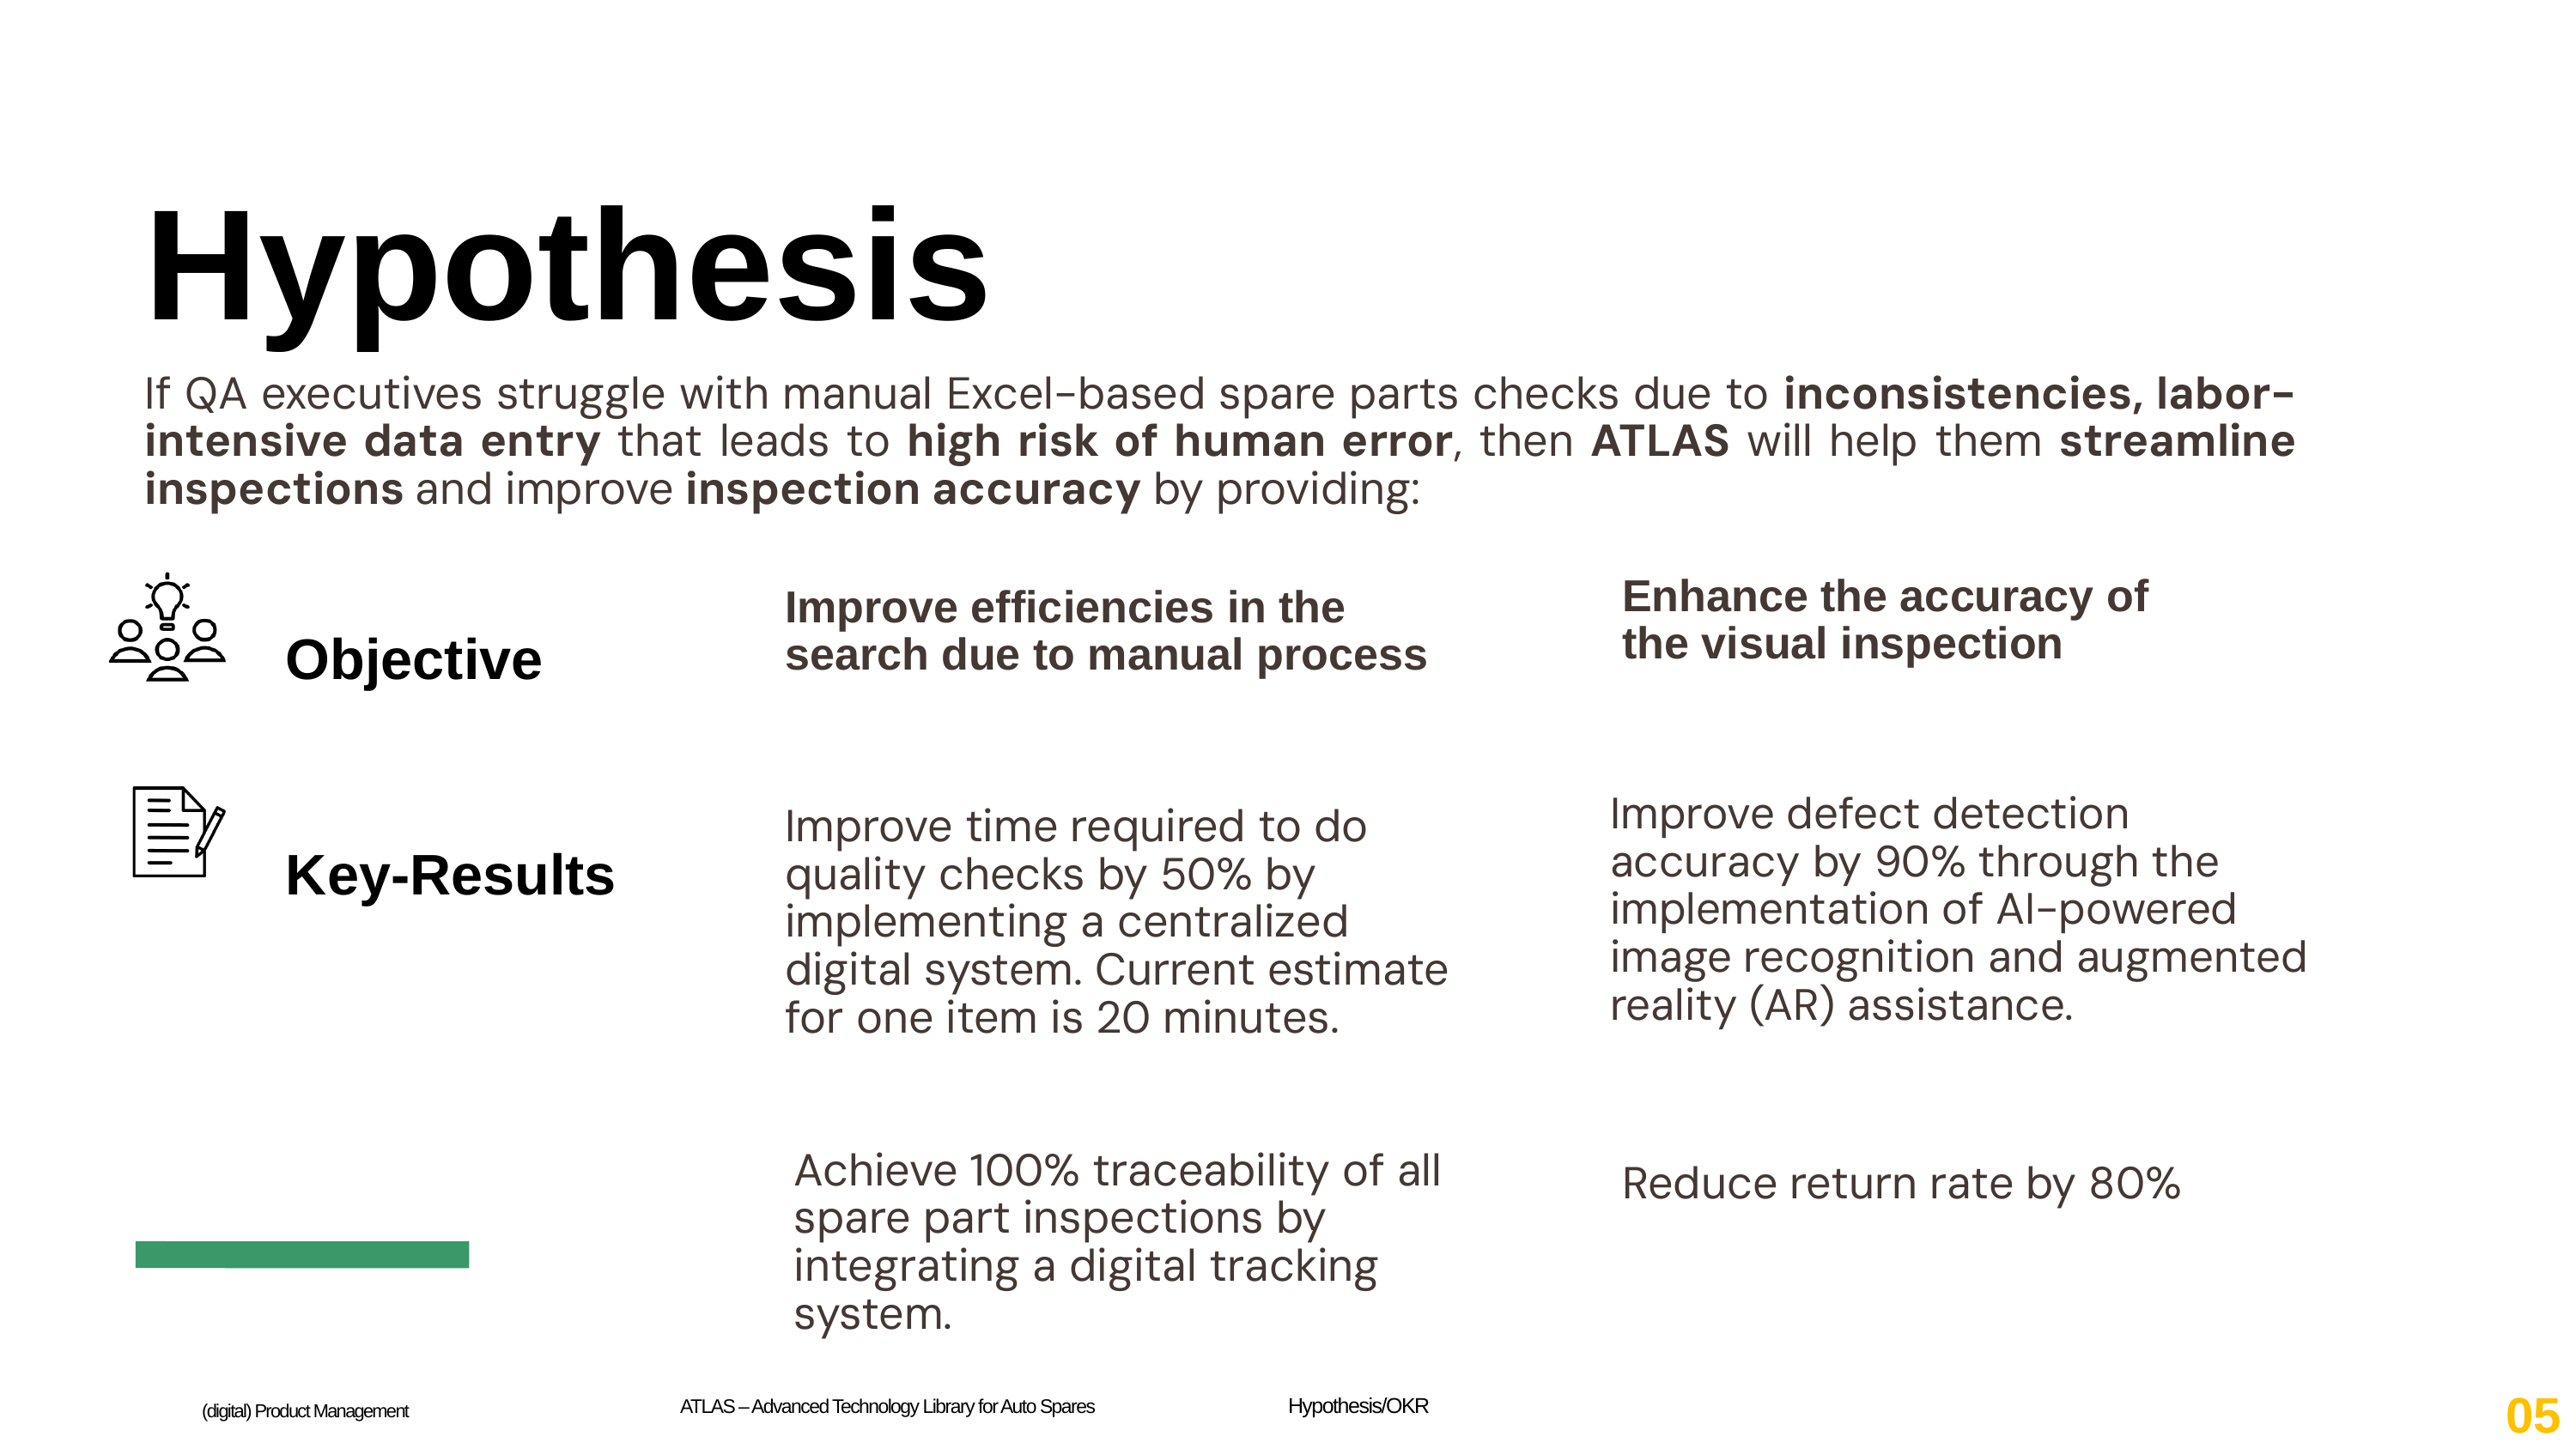

Hypothesis
If QA executives struggle with manual Excel-based spare parts checks due to inconsistencies, labor-intensive data entry that leads to high risk of human error, then ATLAS will help them streamline inspections and improve inspection accuracy by providing:
Objective

Enhance the accuracy of the visual inspection
Improve efficiencies in the search due to manual process
Key-Results

Improve defect detection accuracy by 90% through the implementation of AI-powered image recognition and augmented reality (AR) assistance.
Improve time required to do quality checks by 50% by implementing a centralized digital system. Current estimate for one item is 20 minutes.

Achieve 100% traceability of all spare part inspections by integrating a digital tracking system.
Reduce return rate by 80%

Hypothesis/OKR
05
ATLAS – Advanced Technology Library for Auto Spares
(digital) Product Management